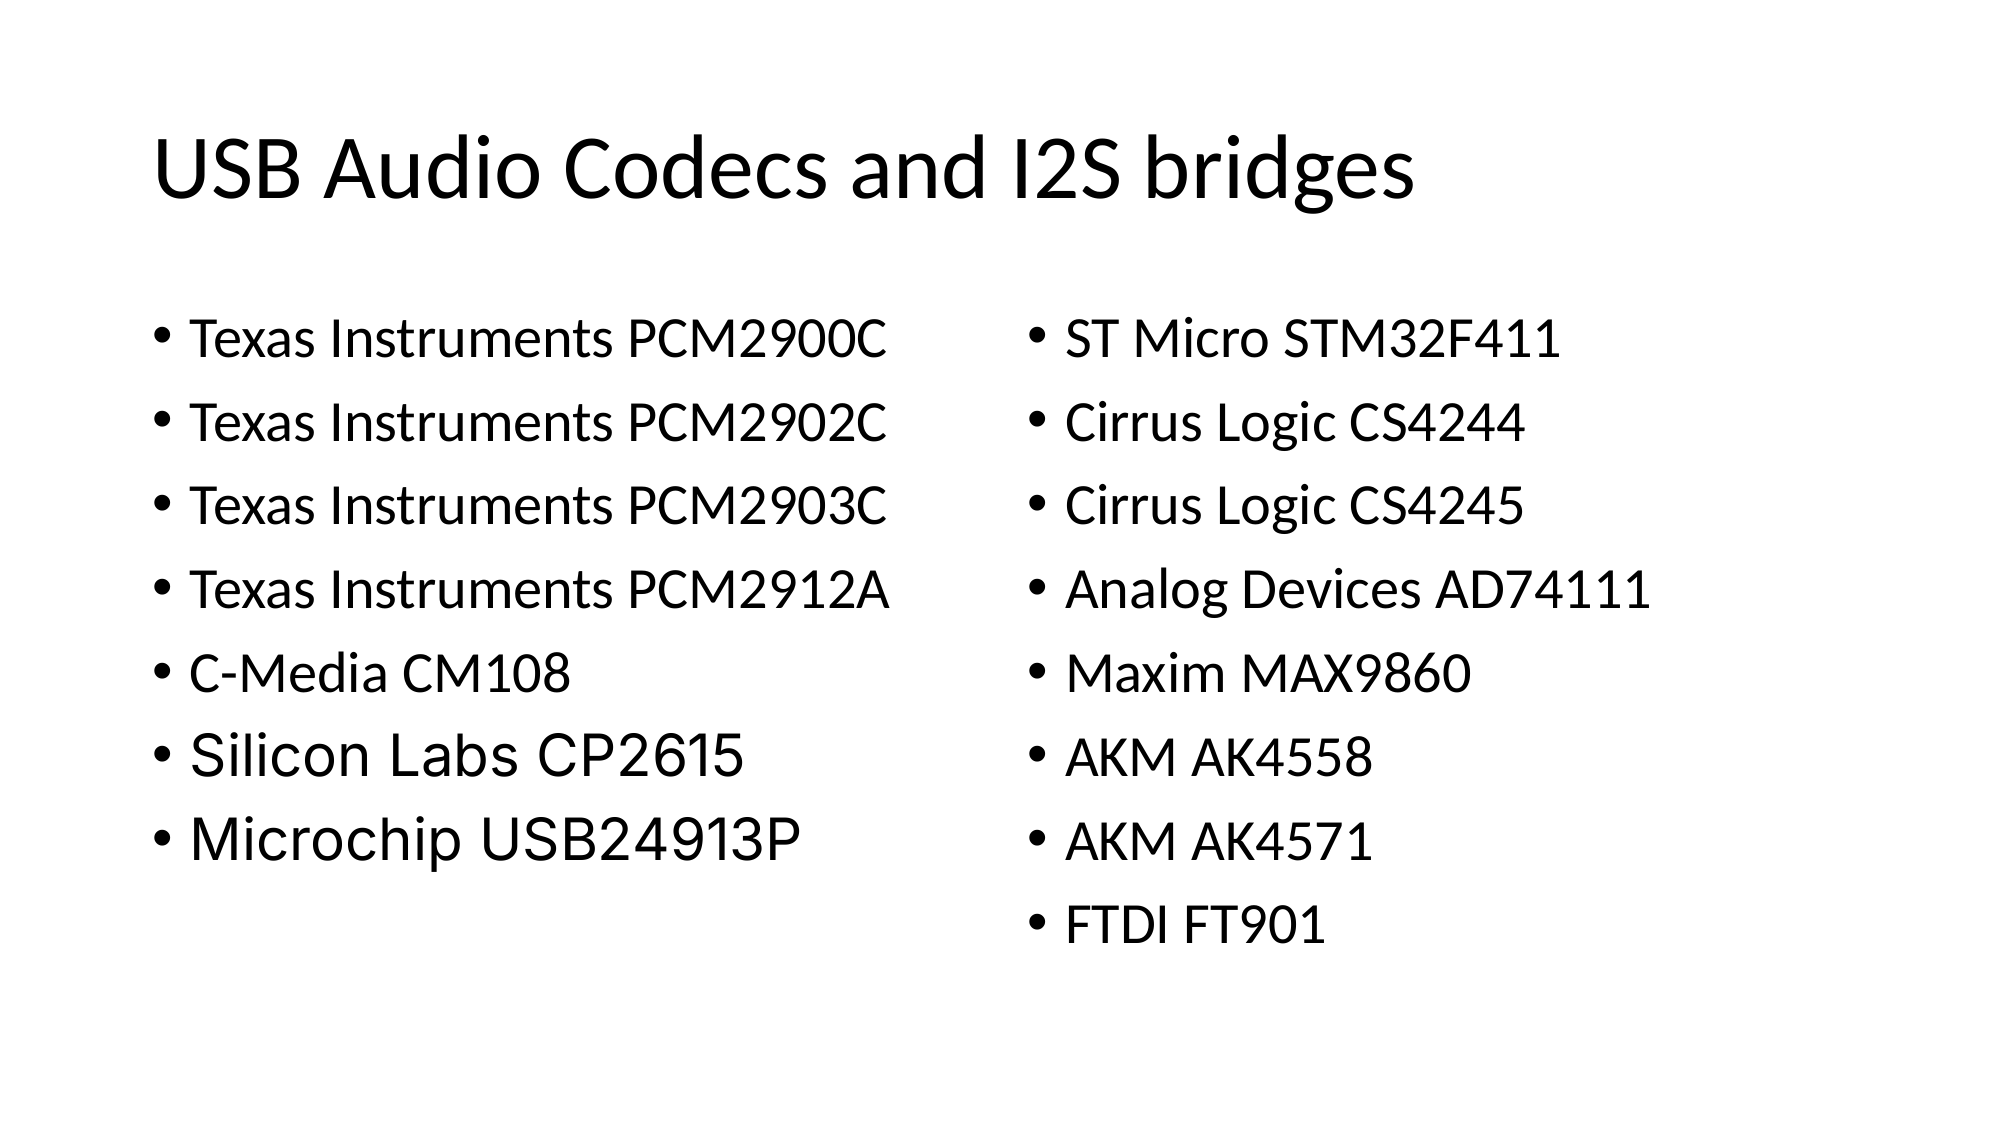

# USB Audio Codecs and I2S bridges
Texas Instruments PCM2900C
Texas Instruments PCM2902C
Texas Instruments PCM2903C
Texas Instruments PCM2912A
C-Media CM108
Silicon Labs CP2615
Microchip USB24913P

ST Micro STM32F411
Cirrus Logic CS4244
Cirrus Logic CS4245
Analog Devices AD74111
Maxim MAX9860
AKM AK4558
AKM AK4571
FTDI FT901